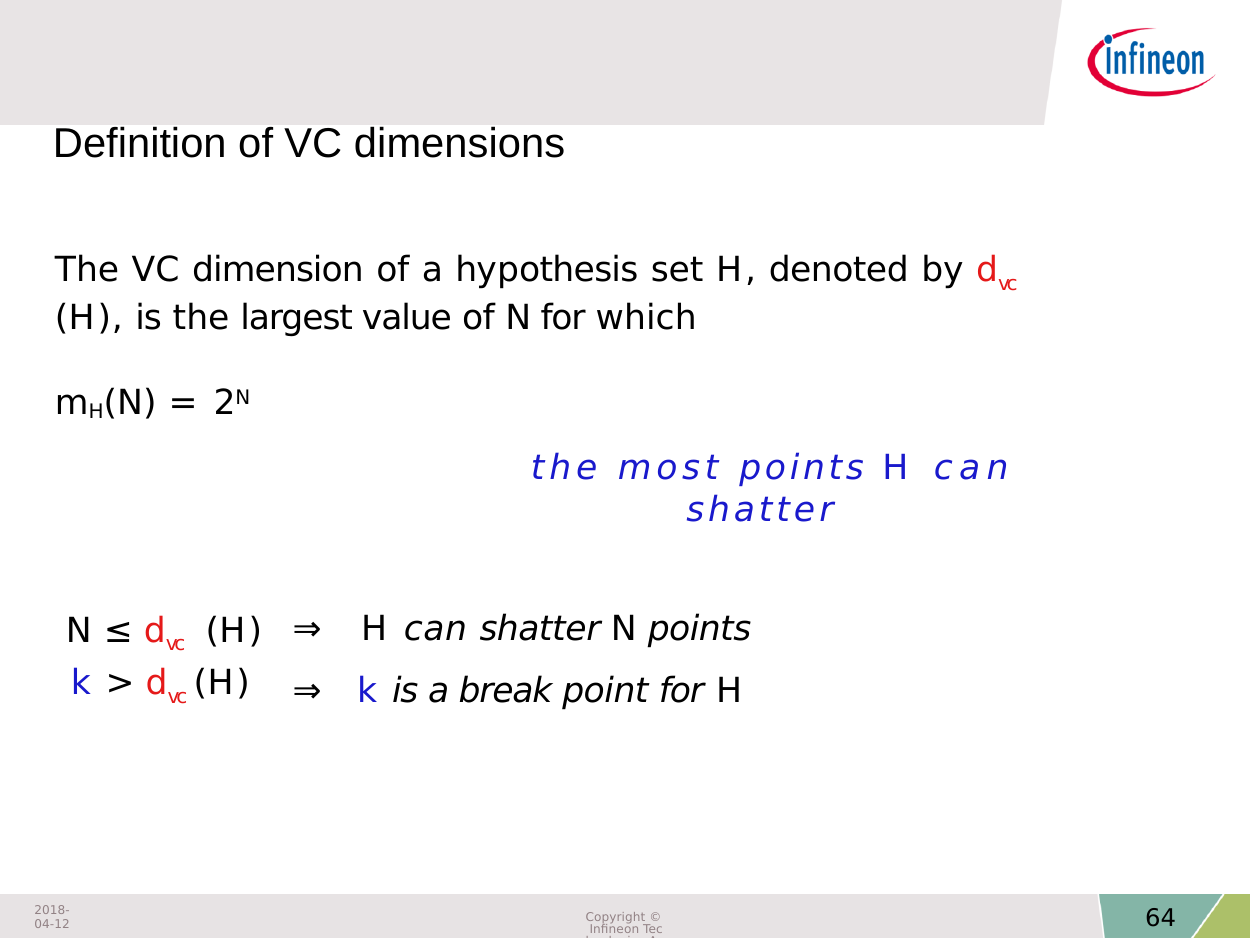

Definition of VC dimensions
The VC dimension of a hypothesis set H, denoted by dvc (H), is the largest value of N for which

mH(N) = 2N
 the most points H can shatter
⇒	H can shatter N points
⇒	k	is a break point for H
N ≤ dvc (H)
k > dvc  (H)
2018-04-12
Copyright © Infineon Technologies AG 2018. All rights reserved.
64